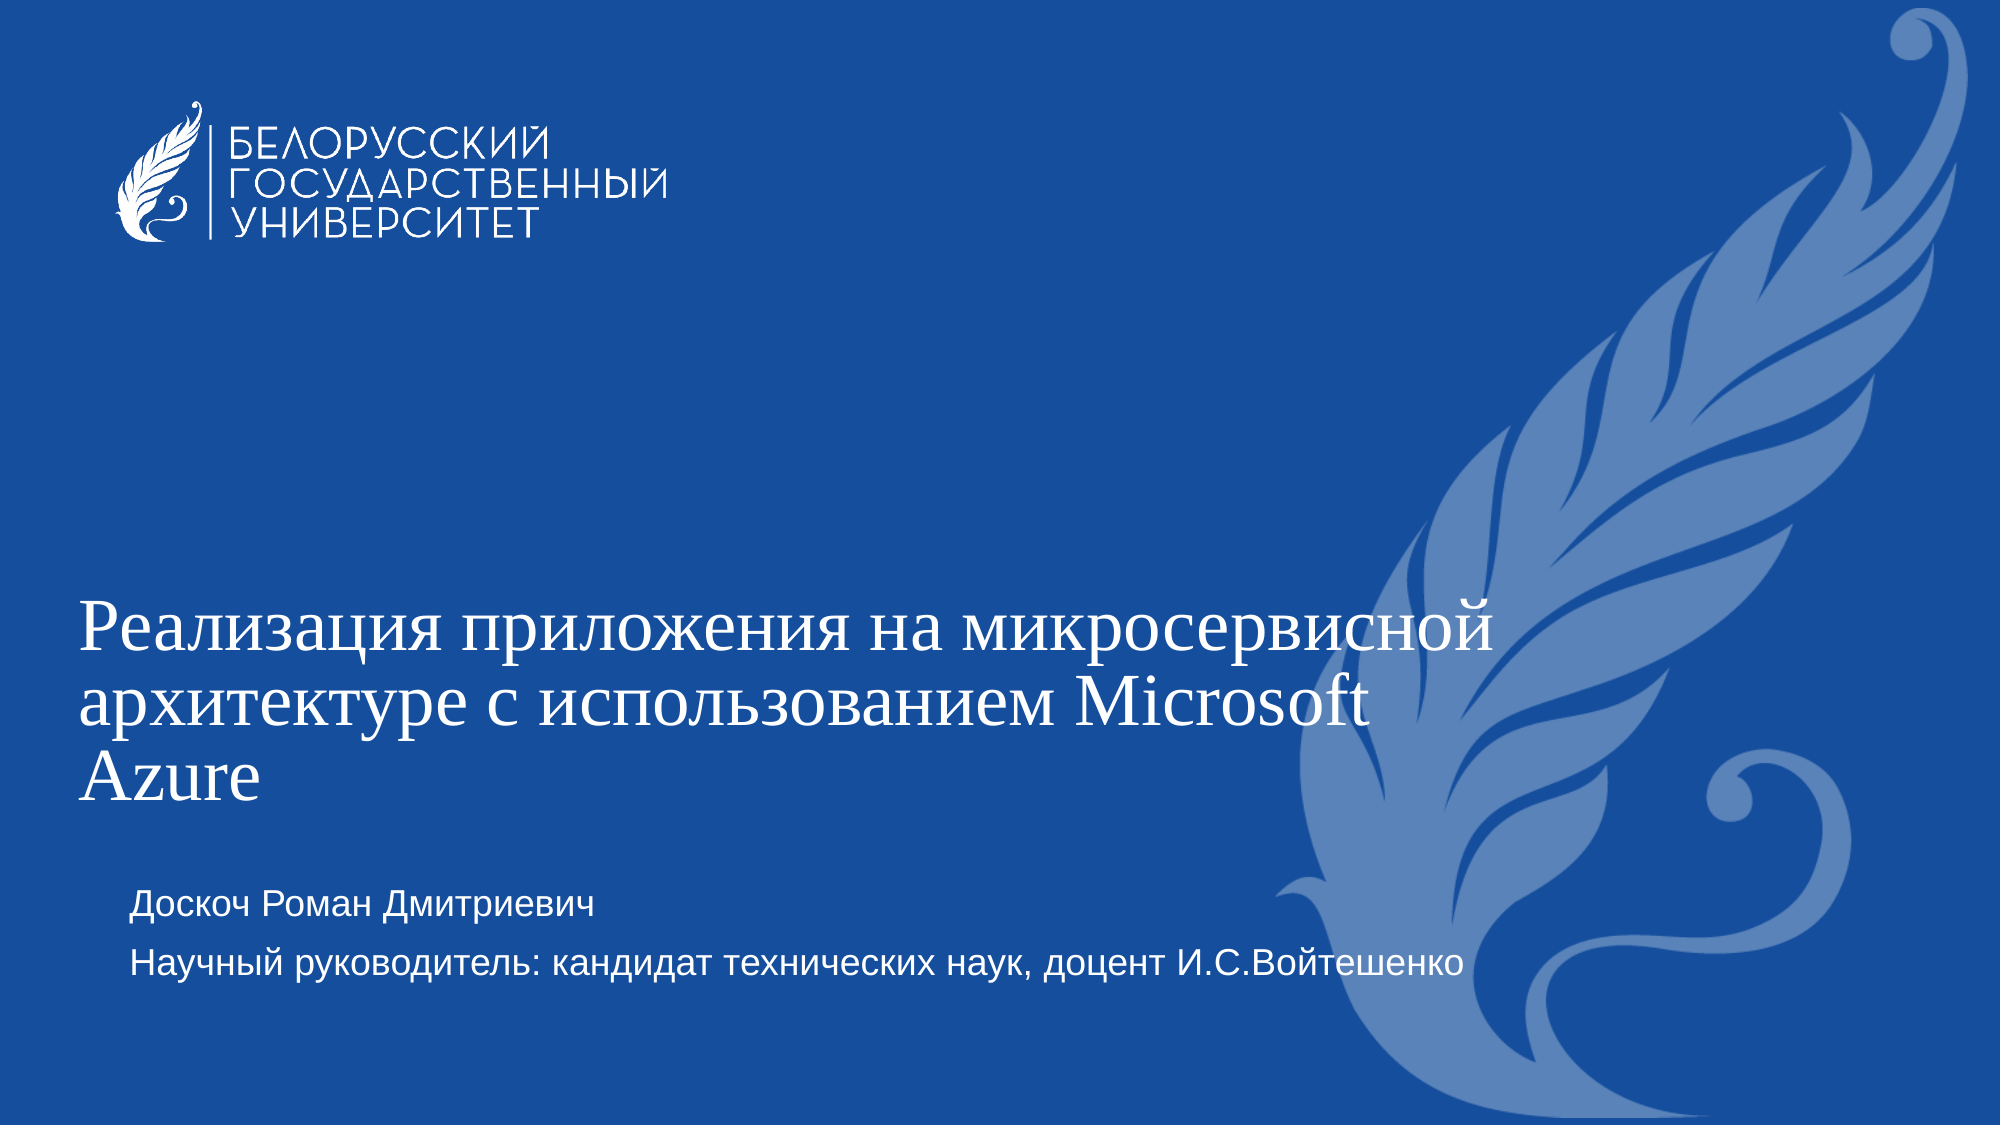

# Реализация приложения на микросервисной архитектуре с использованием Microsoft Azure
Доскоч Роман Дмитриевич
Научный руководитель: кандидат технических наук, доцент И.С.Войтешенко